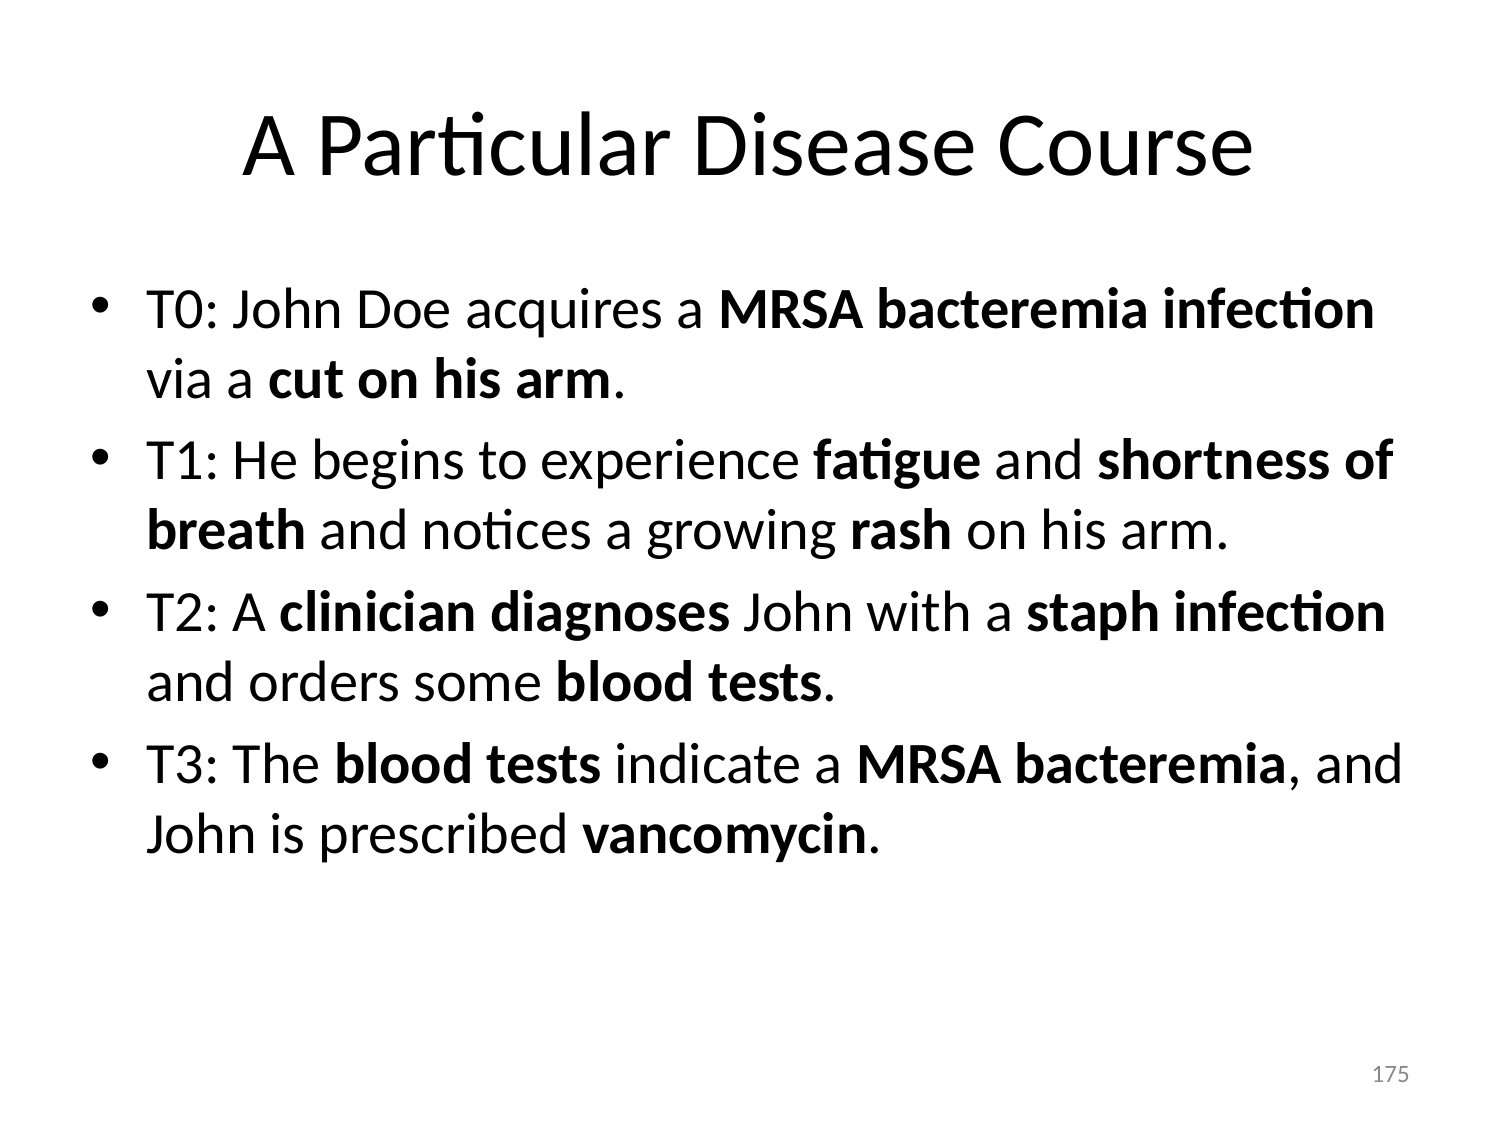

# A Particular Disease Course
T0: John Doe acquires a MRSA bacteremia infection via a cut on his arm.
T1: He begins to experience fatigue and shortness of breath and notices a growing rash on his arm.
T2: A clinician diagnoses John with a staph infection and orders some blood tests.
T3: The blood tests indicate a MRSA bacteremia, and John is prescribed vancomycin.

175